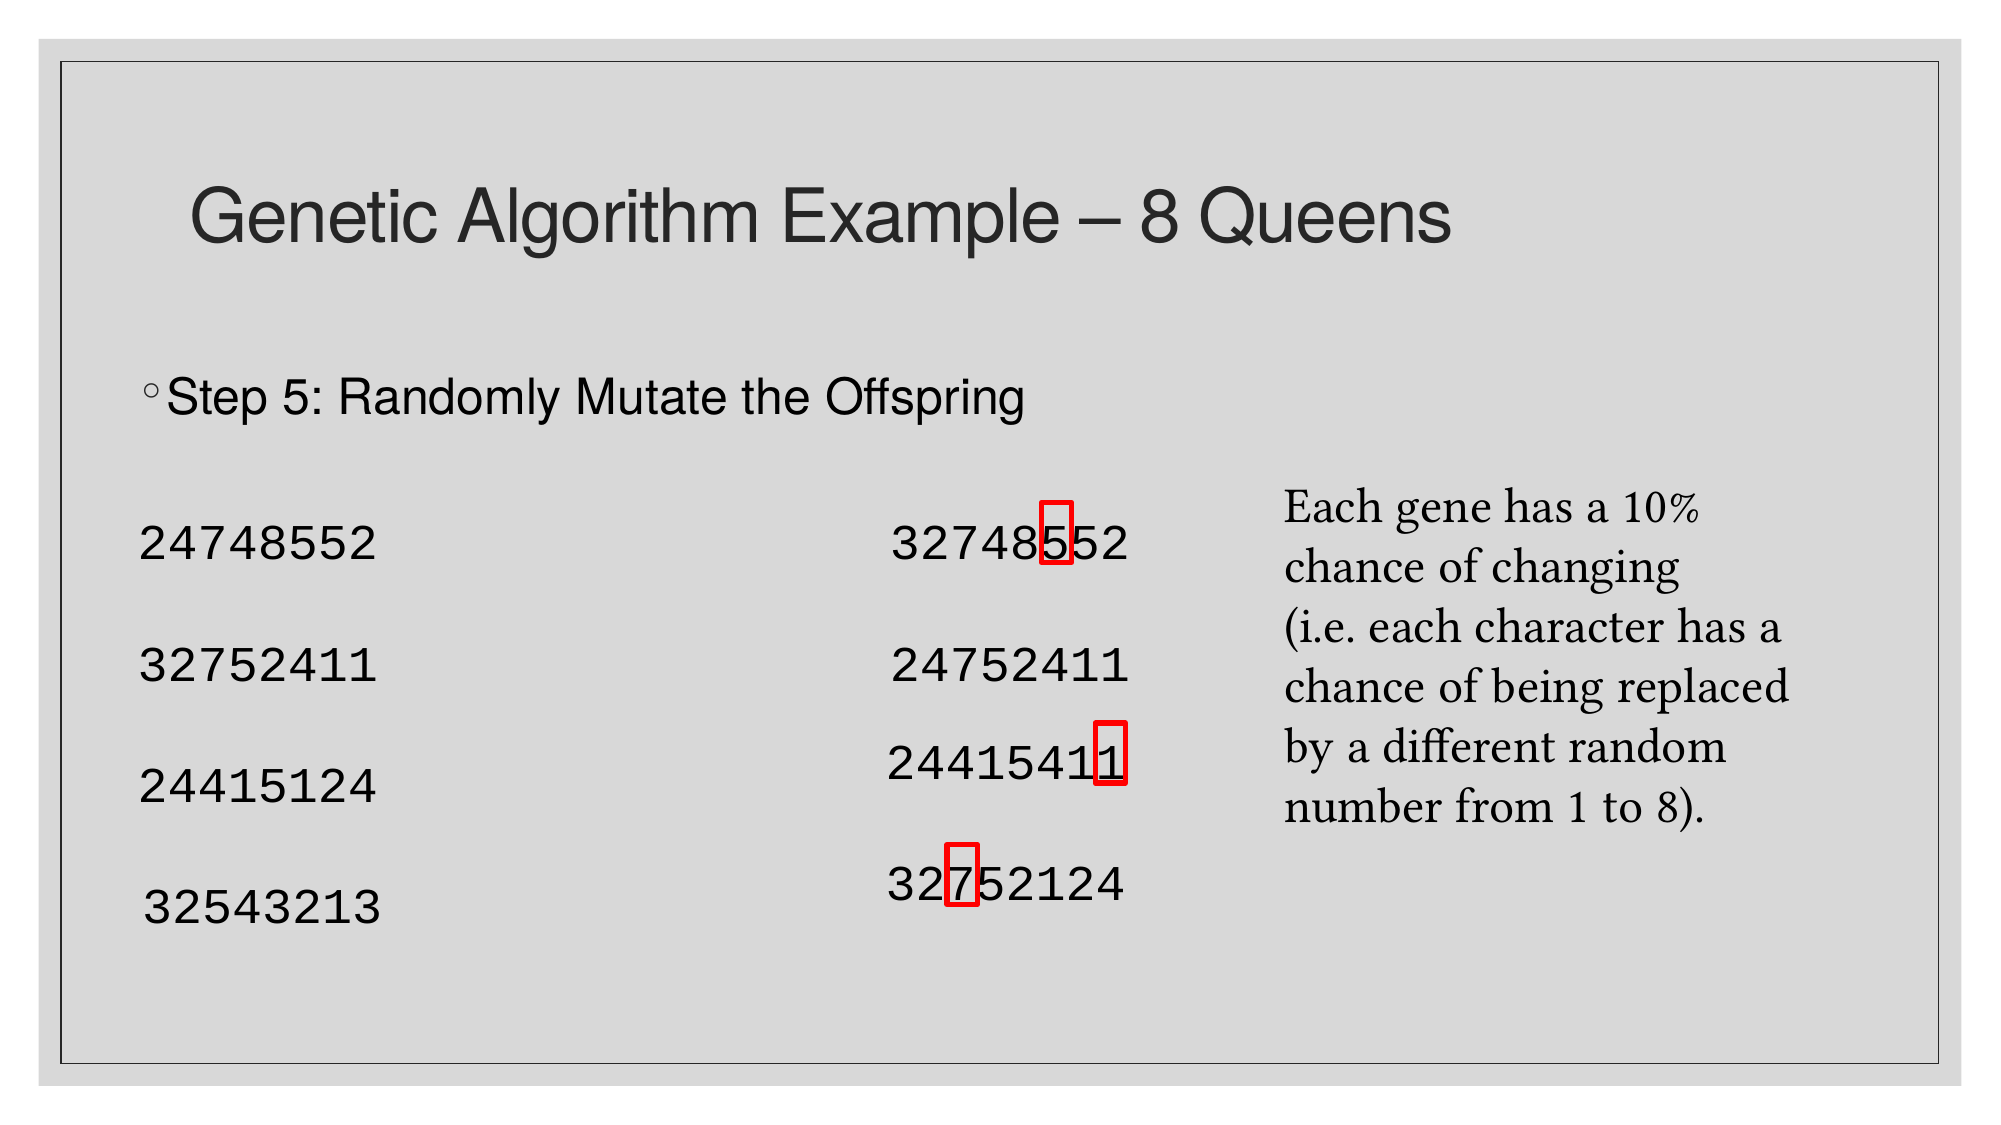

# Genetic Algorithm Example – 8 Queens
Step 5: Randomly Mutate the Offspring

Each gene has a 10% chance of changing
(i.e. each character has a chance of being replaced by a different random number from 1 to 8).
32748552

24748552
24752411
32752411
24415411

24415124
32752124

32543213